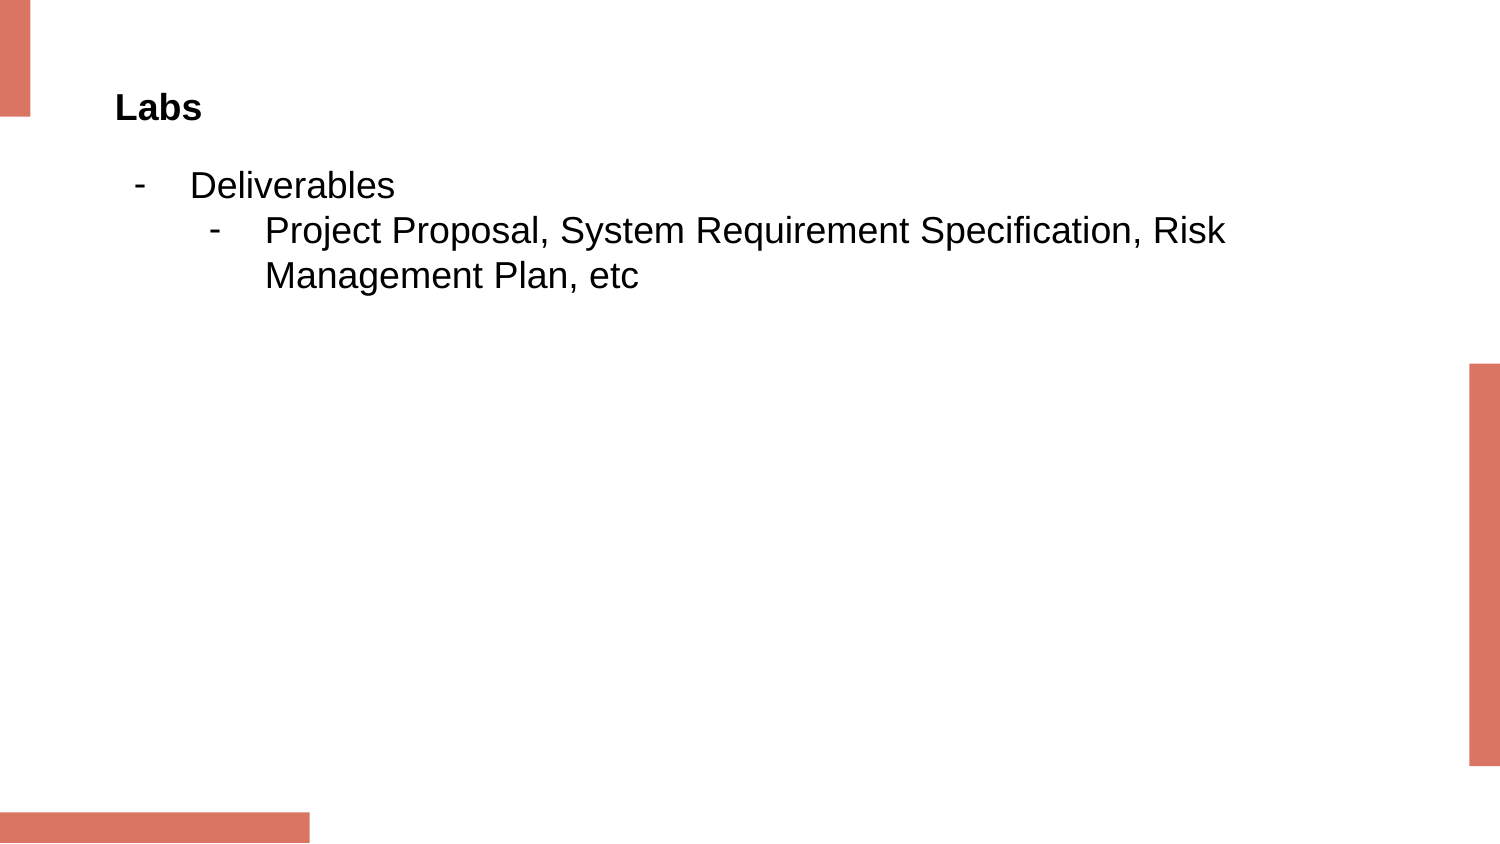

Labs
Deliverables
Project Proposal, System Requirement Specification, Risk Management Plan, etc